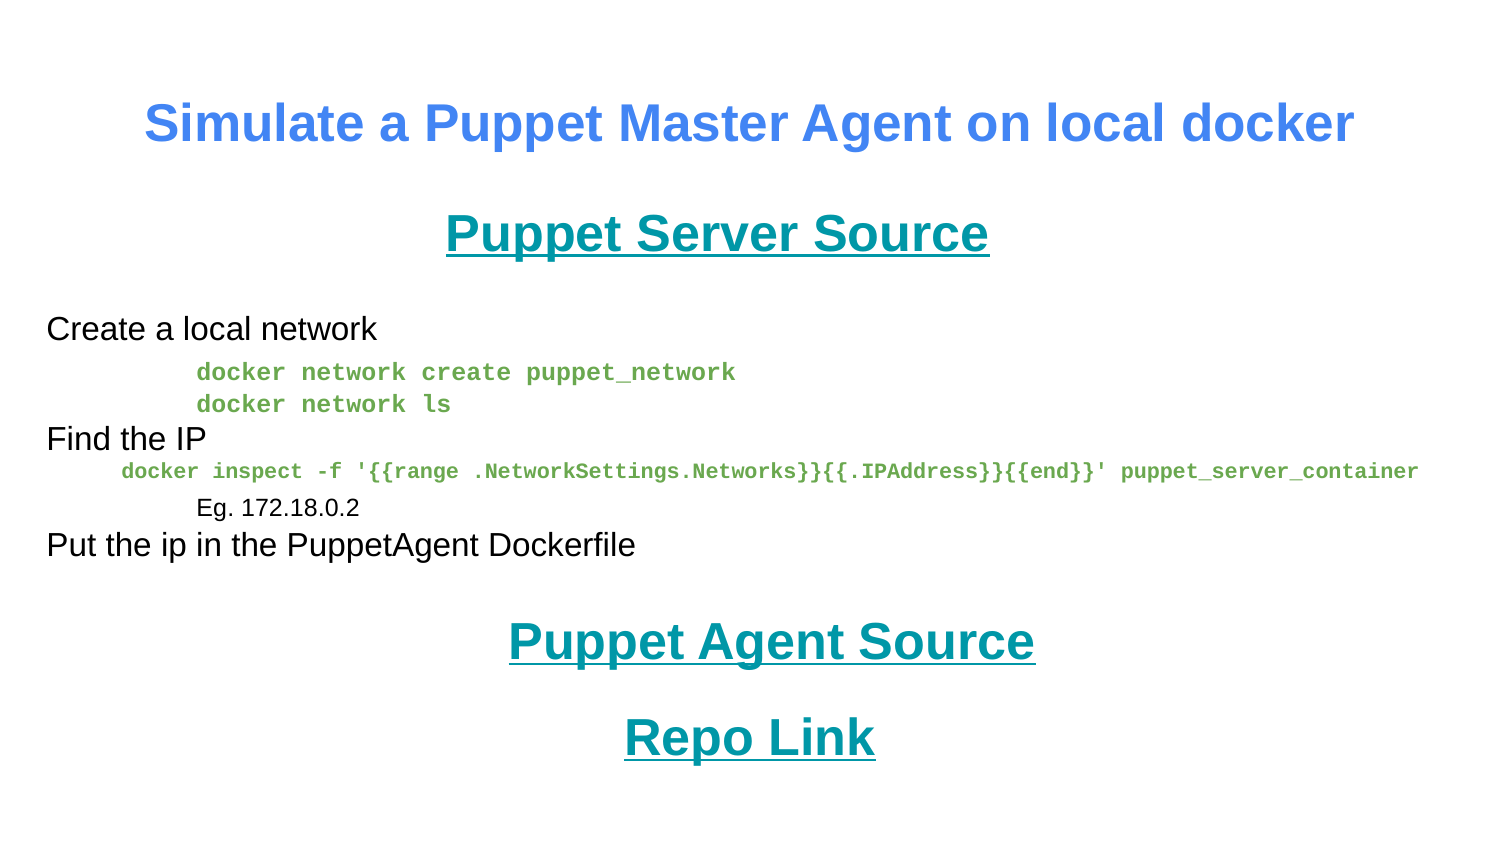

# Simulate a Puppet Master Agent on local docker
Puppet Server Source
Create a local network
	docker network create puppet_network
	docker network ls
Find the IP
docker inspect -f '{{range .NetworkSettings.Networks}}{{.IPAddress}}{{end}}' puppet_server_container
	Eg. 172.18.0.2
Put the ip in the PuppetAgent Dockerfile
Puppet Agent Source
Repo Link